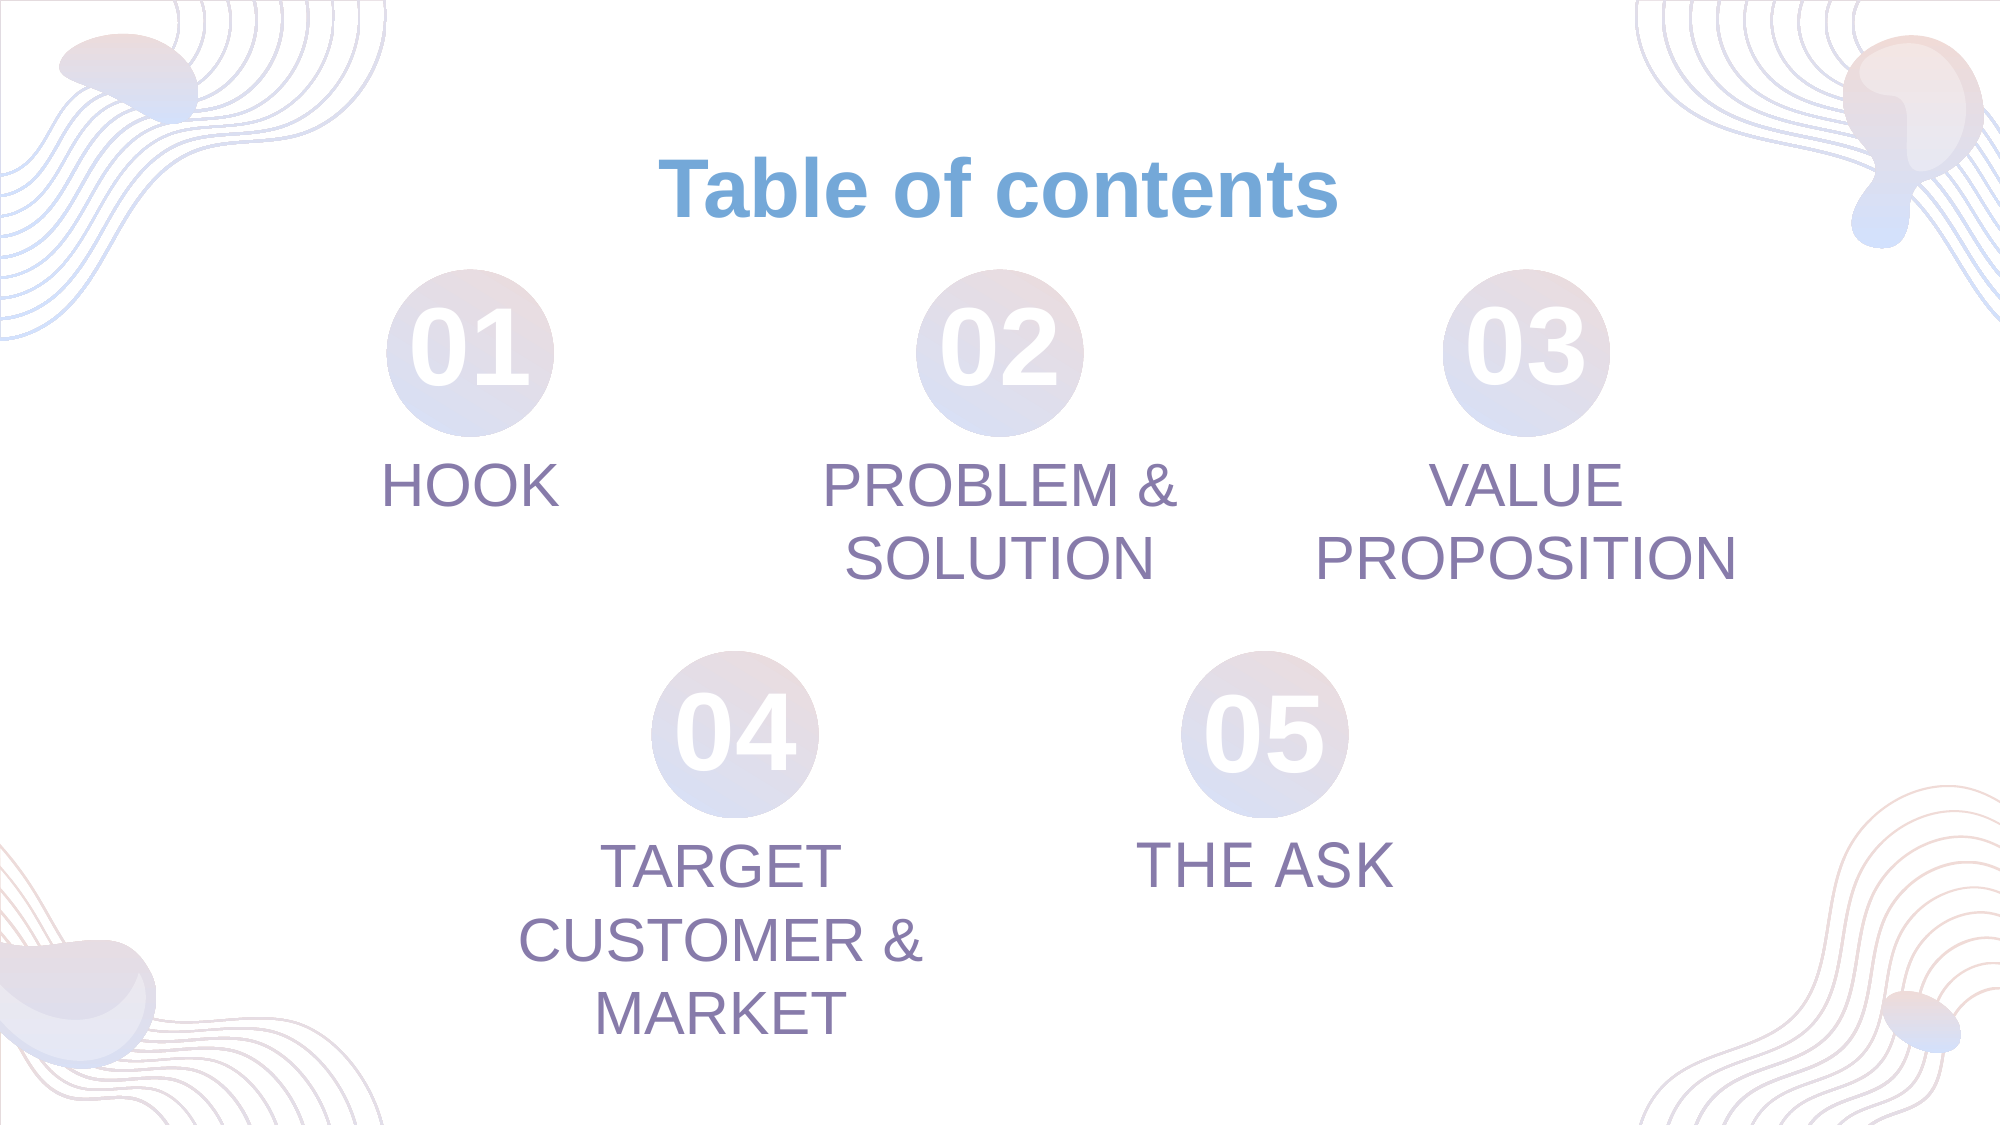

# Table of contents

03
01
02
HOOK
PROBLEM & SOLUTION
VALUE PROPOSITION

04
05
TARGET CUSTOMER & MARKET
THE ASK